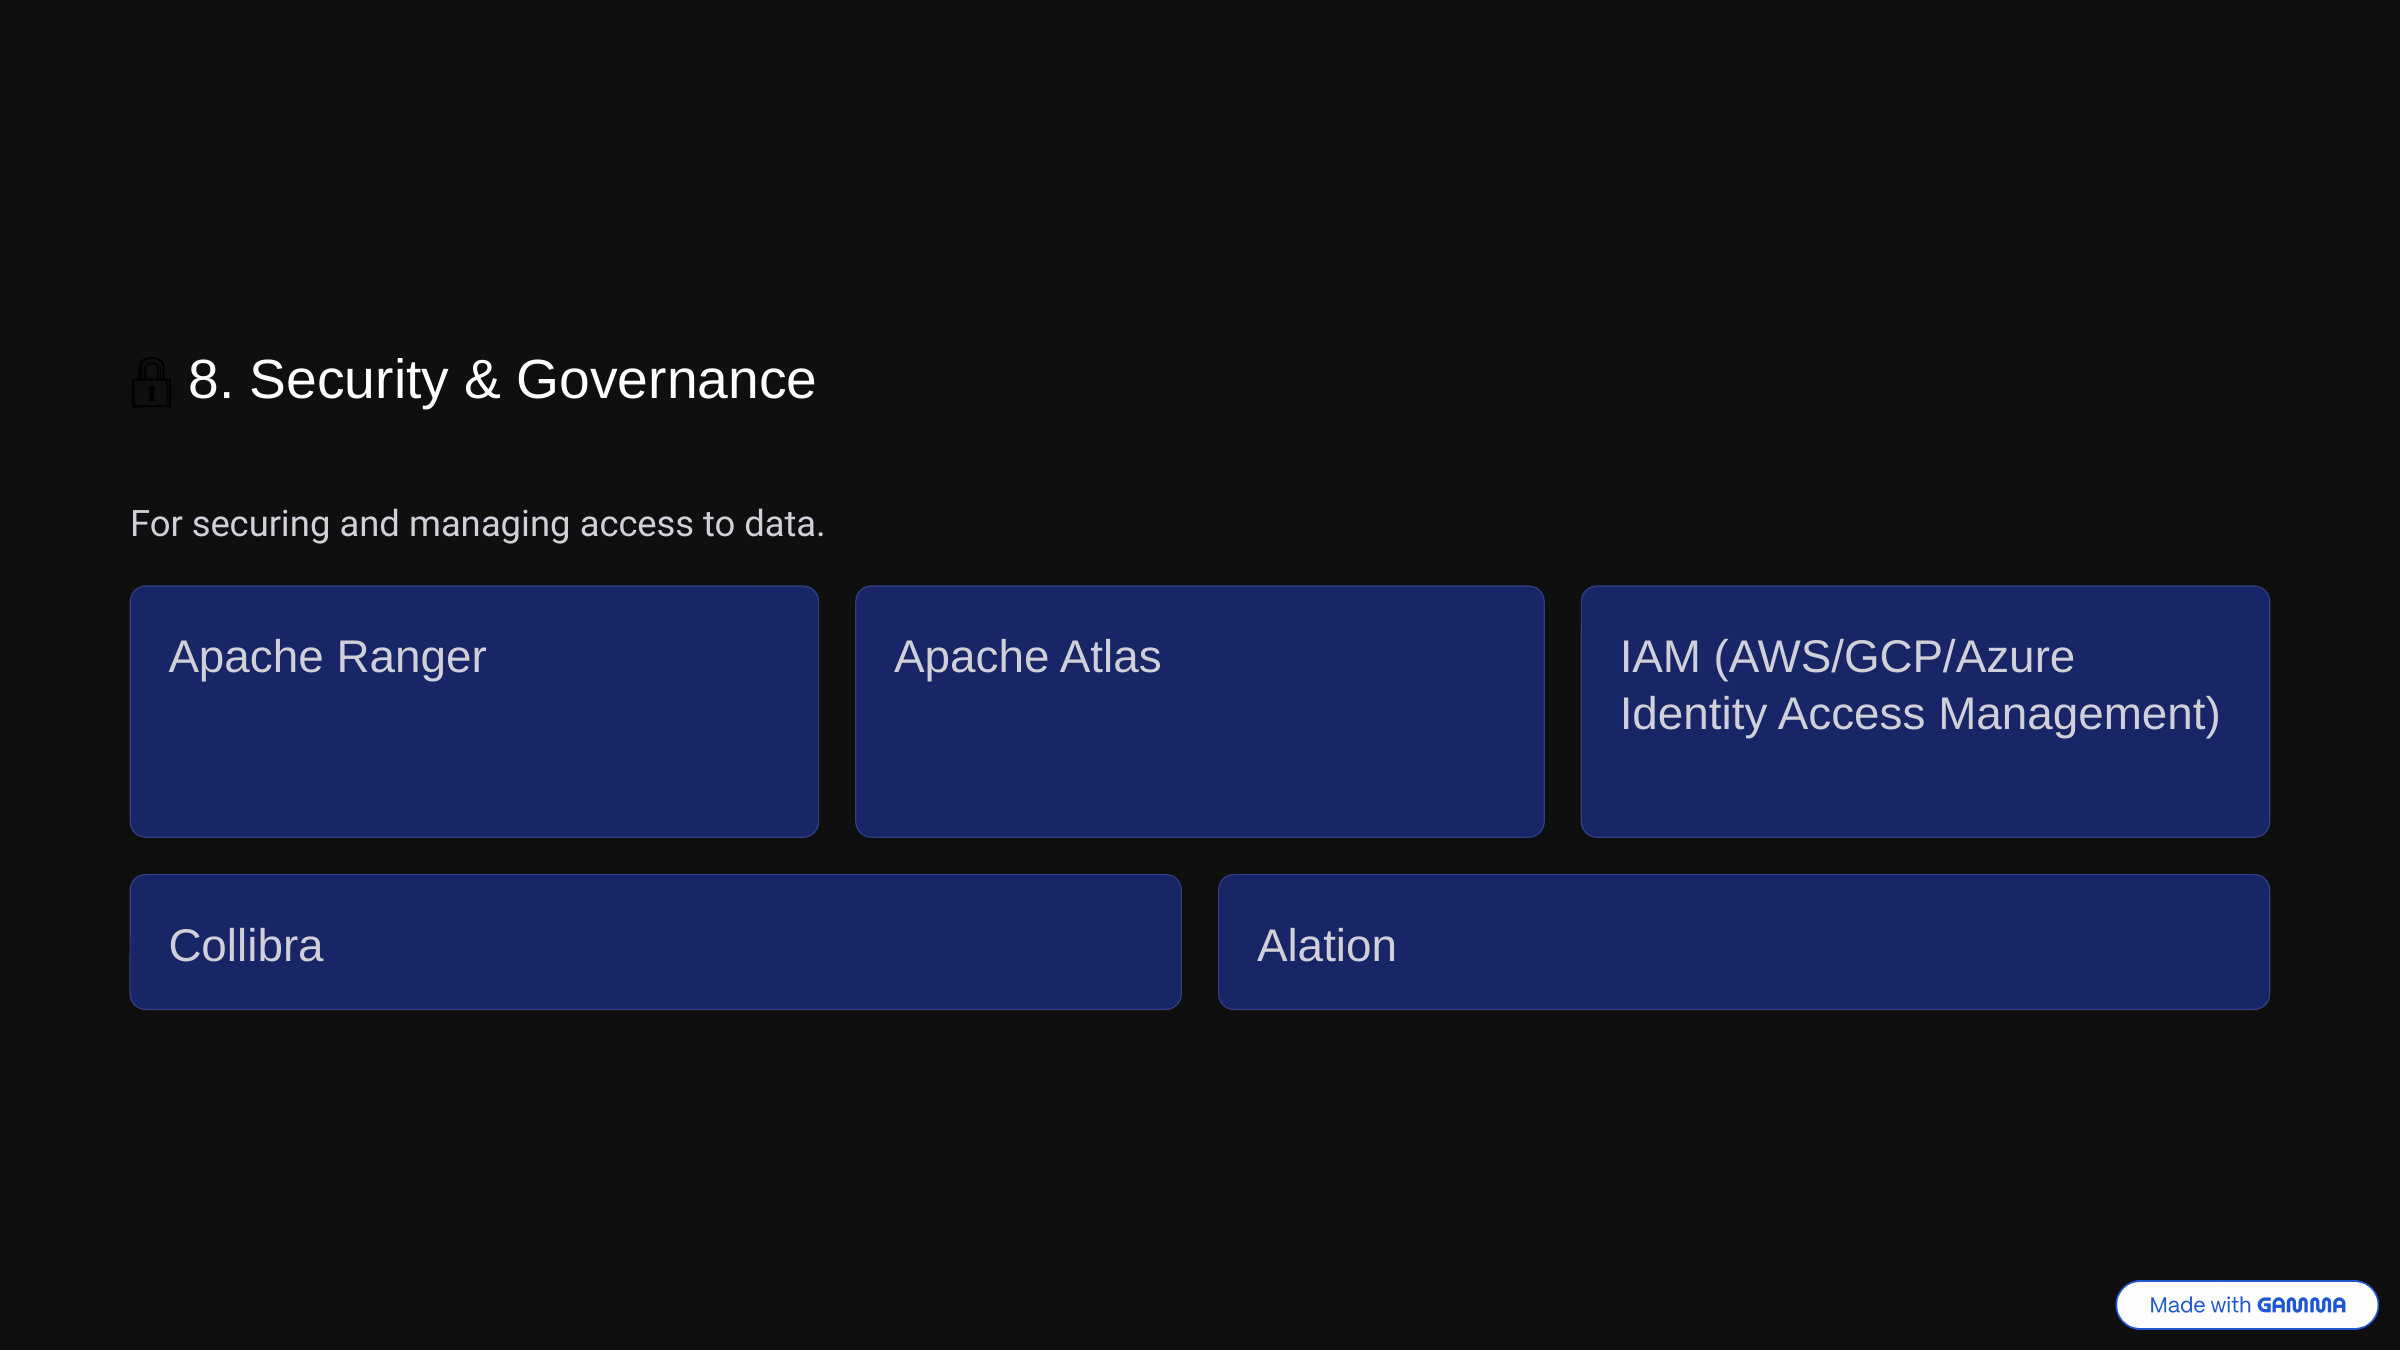

🔒 8. Security & Governance
For securing and managing access to data.

Apache Ranger
Apache Atlas
IAM (AWS/GCP/Azure Identity Access Management)

Collibra
Alation